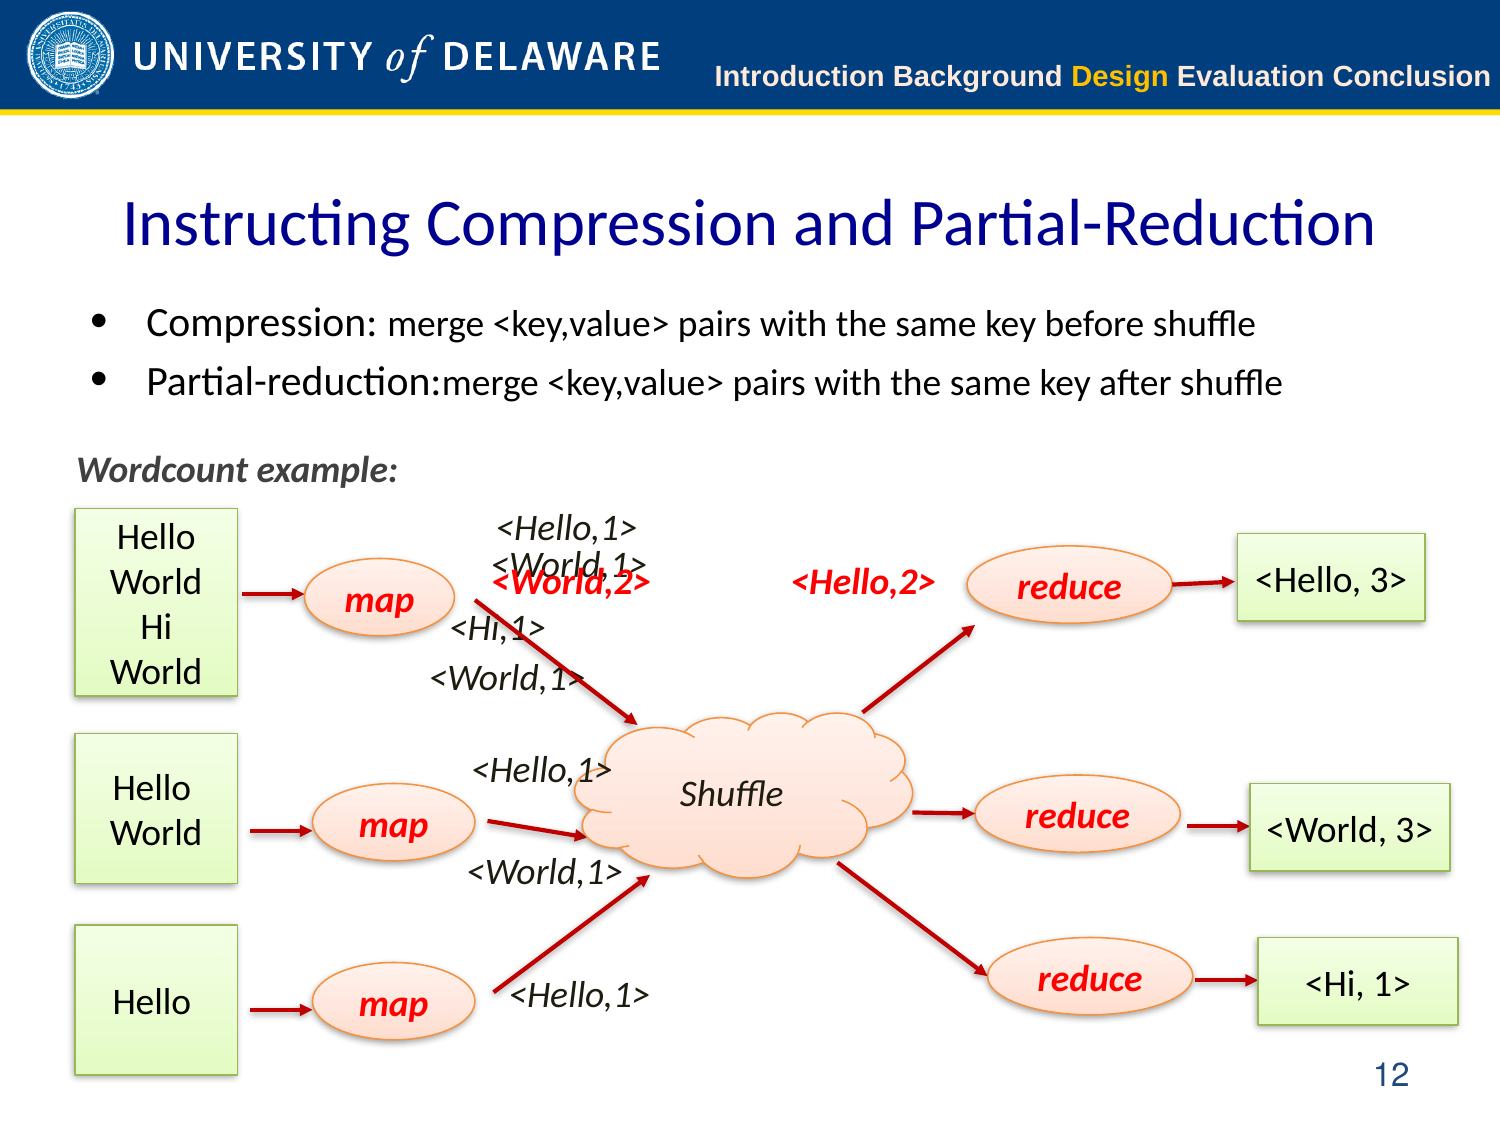

Introduction Background Design Evaluation Conclusion
# Instructing Compression and Partial-Reduction
Compression: merge <key,value> pairs with the same key before shuffle
Partial-reduction:merge <key,value> pairs with the same key after shuffle
Wordcount example:
<Hello,1>
Hello
World
Hi
World
<World,1>
<Hello, 3>
reduce
<World,2>
<Hello,2>
map
<Hi,1>
<World,1>
Shuffle
Hello
World
<Hello,1>
reduce
map
<World, 3>
<World,1>
Hello
reduce
<Hi, 1>
map
<Hello,1>
12